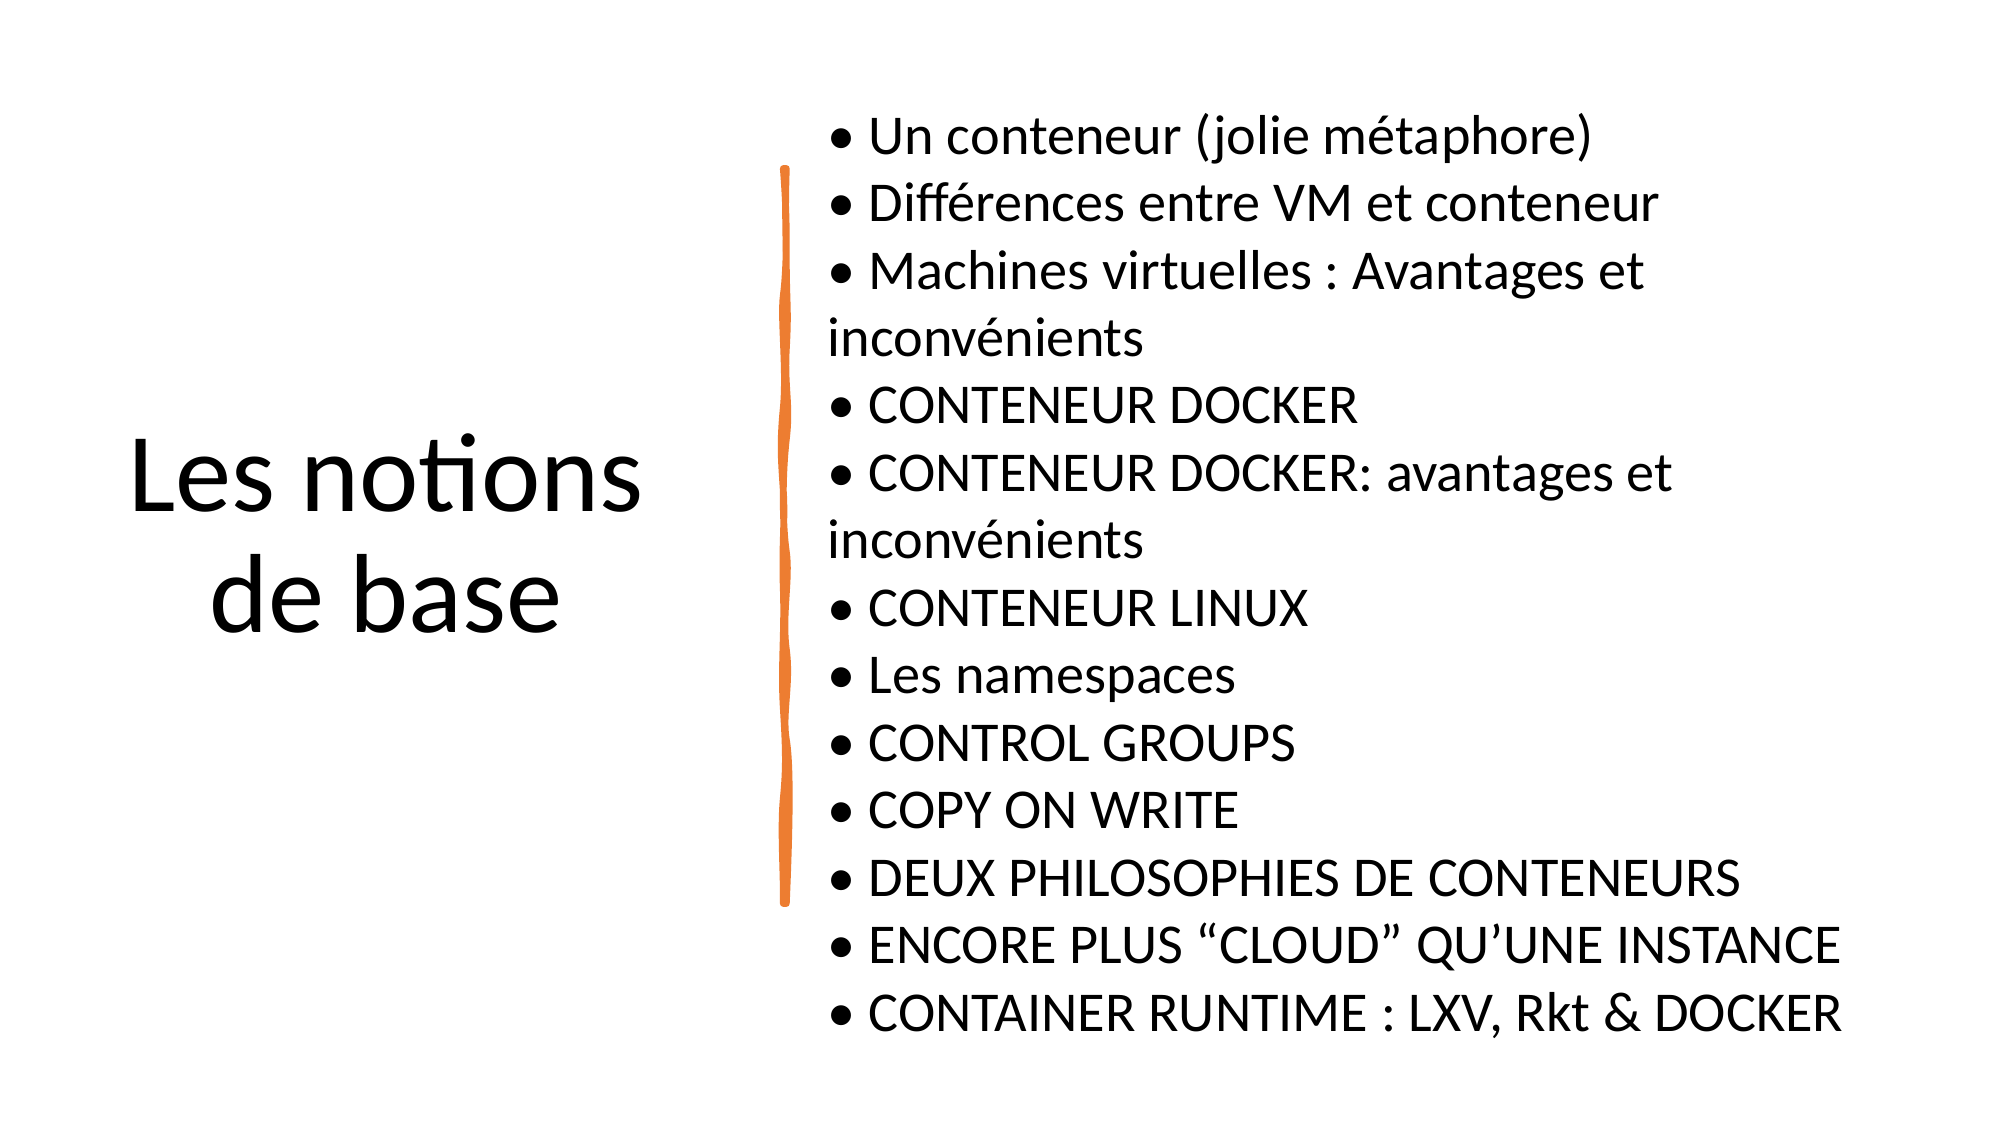

# Les notions de base
• Un conteneur (jolie métaphore)
• Différences entre VM et conteneur
• Machines virtuelles : Avantages et inconvénients
• CONTENEUR DOCKER
• CONTENEUR DOCKER: avantages et inconvénients
• CONTENEUR LINUX
• Les namespaces
• CONTROL GROUPS
• COPY ON WRITE
• DEUX PHILOSOPHIES DE CONTENEURS
• ENCORE PLUS “CLOUD” QU’UNE INSTANCE
• CONTAINER RUNTIME : LXV, Rkt & DOCKER